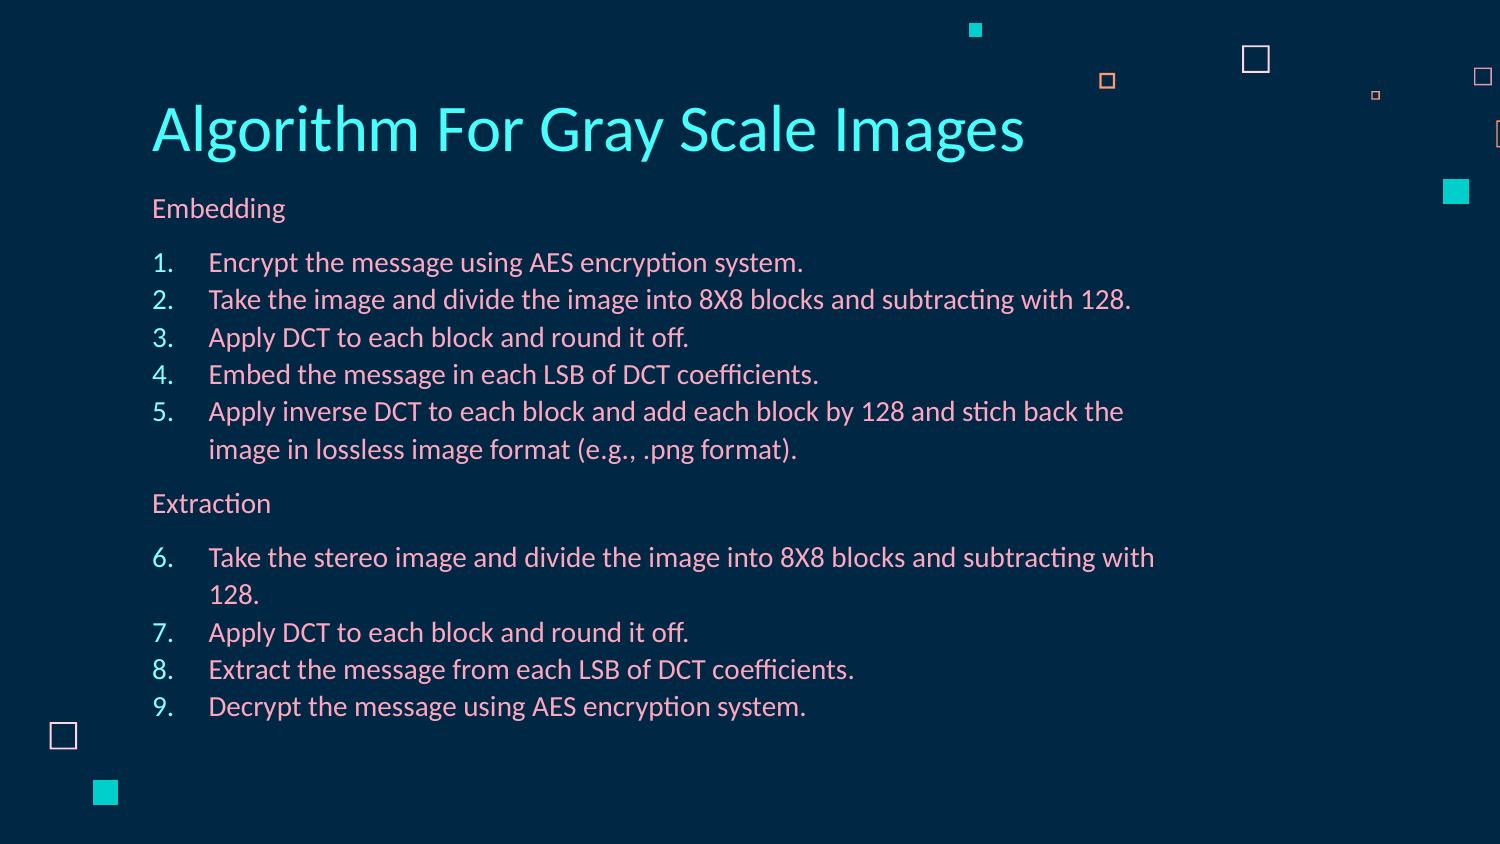

Algorithm For Gray Scale Images
Embedding
Encrypt the message using AES encryption system.
Take the image and divide the image into 8X8 blocks and subtracting with 128.
Apply DCT to each block and round it off.
Embed the message in each LSB of DCT coefficients.
Apply inverse DCT to each block and add each block by 128 and stich back the image in lossless image format (e.g., .png format).
Extraction
Take the stereo image and divide the image into 8X8 blocks and subtracting with 128.
Apply DCT to each block and round it off.
Extract the message from each LSB of DCT coefficients.
Decrypt the message using AES encryption system.